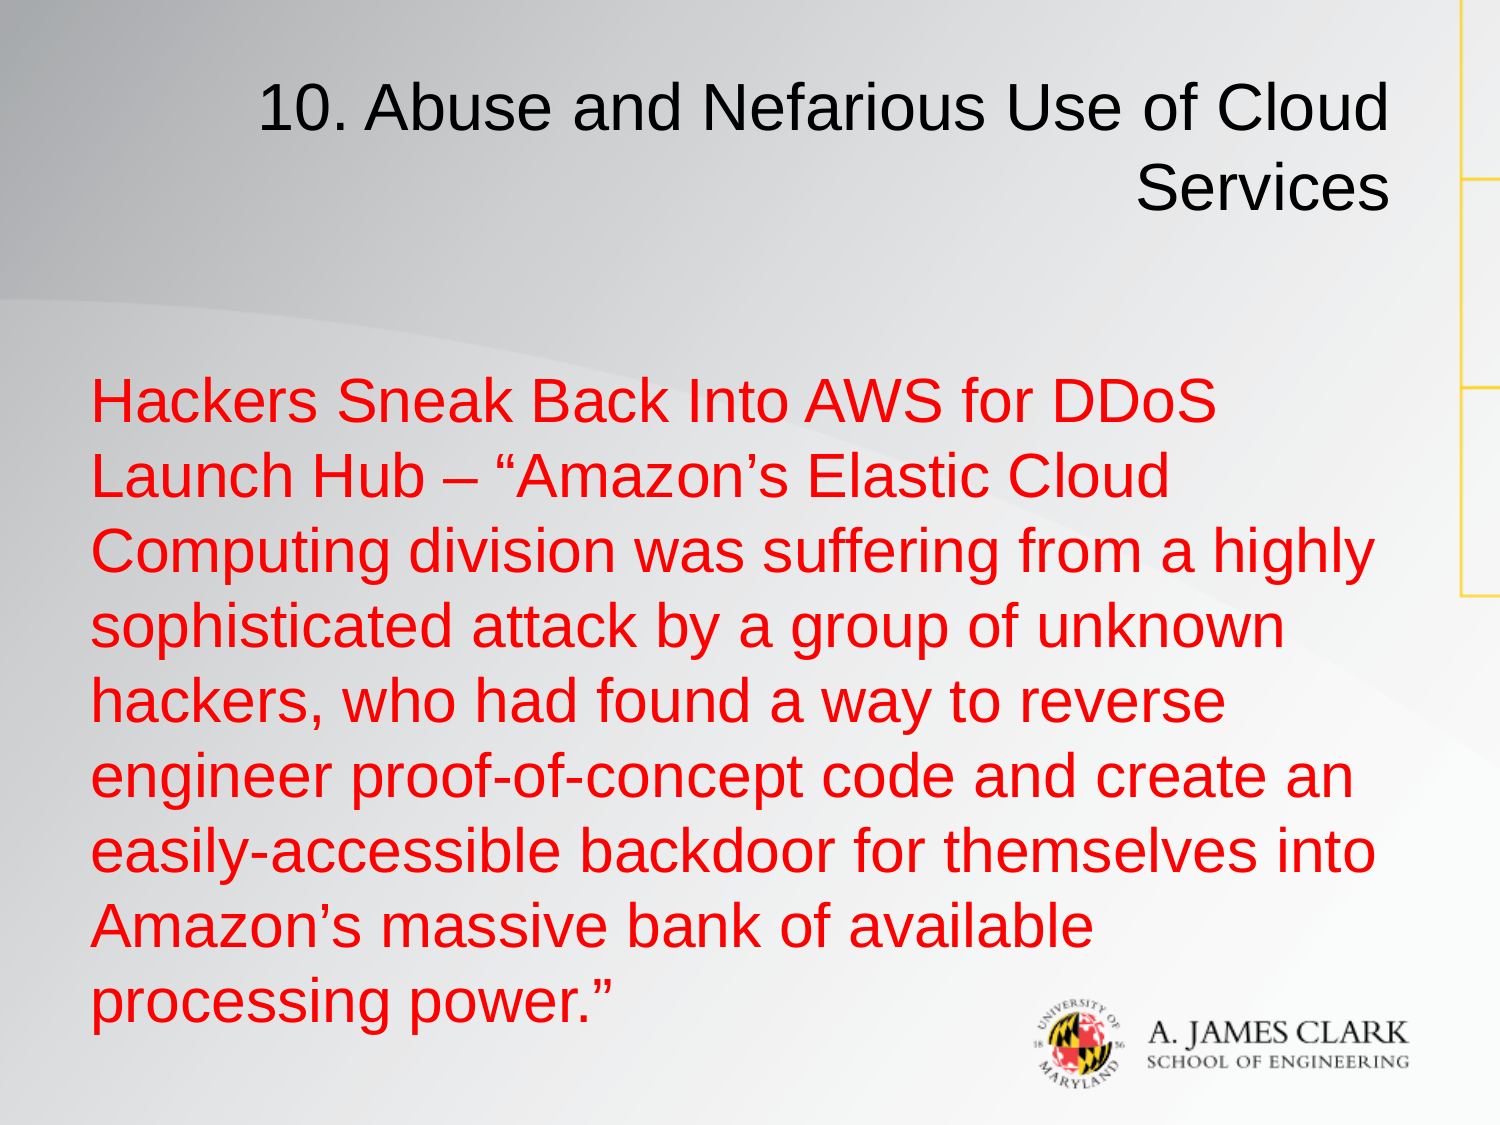

# 10. Abuse and Nefarious Use of Cloud Services
Hackers Sneak Back Into AWS for DDoS Launch Hub – “Amazon’s Elastic Cloud Computing division was suffering from a highly sophisticated attack by a group of unknown hackers, who had found a way to reverse engineer proof-of-concept code and create an easily-accessible backdoor for themselves into Amazon’s massive bank of available processing power.”